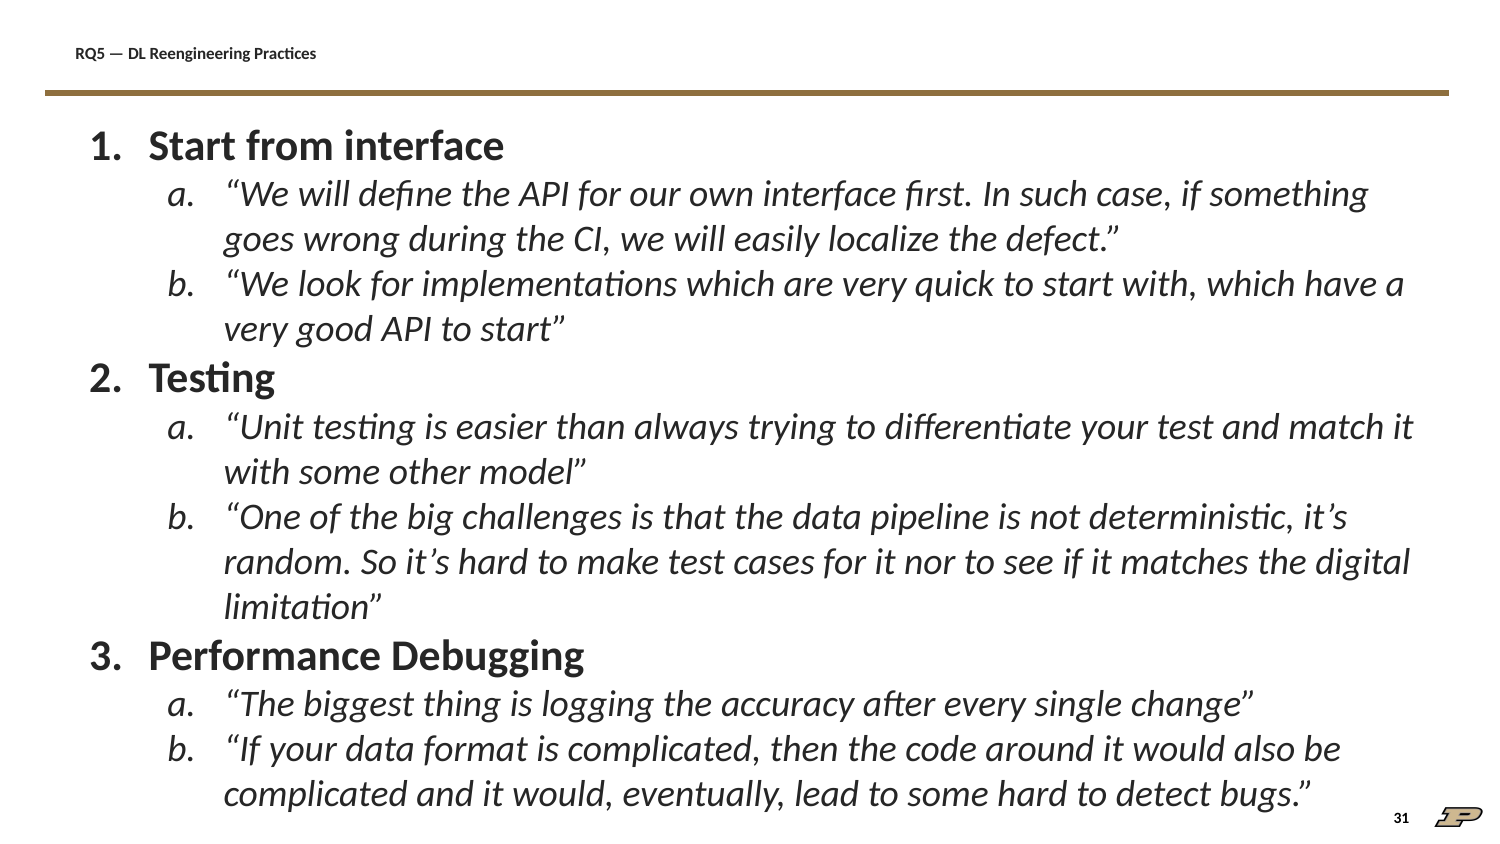

# RQ5 — DL Reengineering Practices
Start from interface
“We will define the API for our own interface first. In such case, if something goes wrong during the CI, we will easily localize the defect.”
“We look for implementations which are very quick to start with, which have a very good API to start”
Testing
“Unit testing is easier than always trying to differentiate your test and match it with some other model”
“One of the big challenges is that the data pipeline is not deterministic, it’s random. So it’s hard to make test cases for it nor to see if it matches the digital limitation”
Performance Debugging
“The biggest thing is logging the accuracy after every single change”
“If your data format is complicated, then the code around it would also be complicated and it would, eventually, lead to some hard to detect bugs.”
31